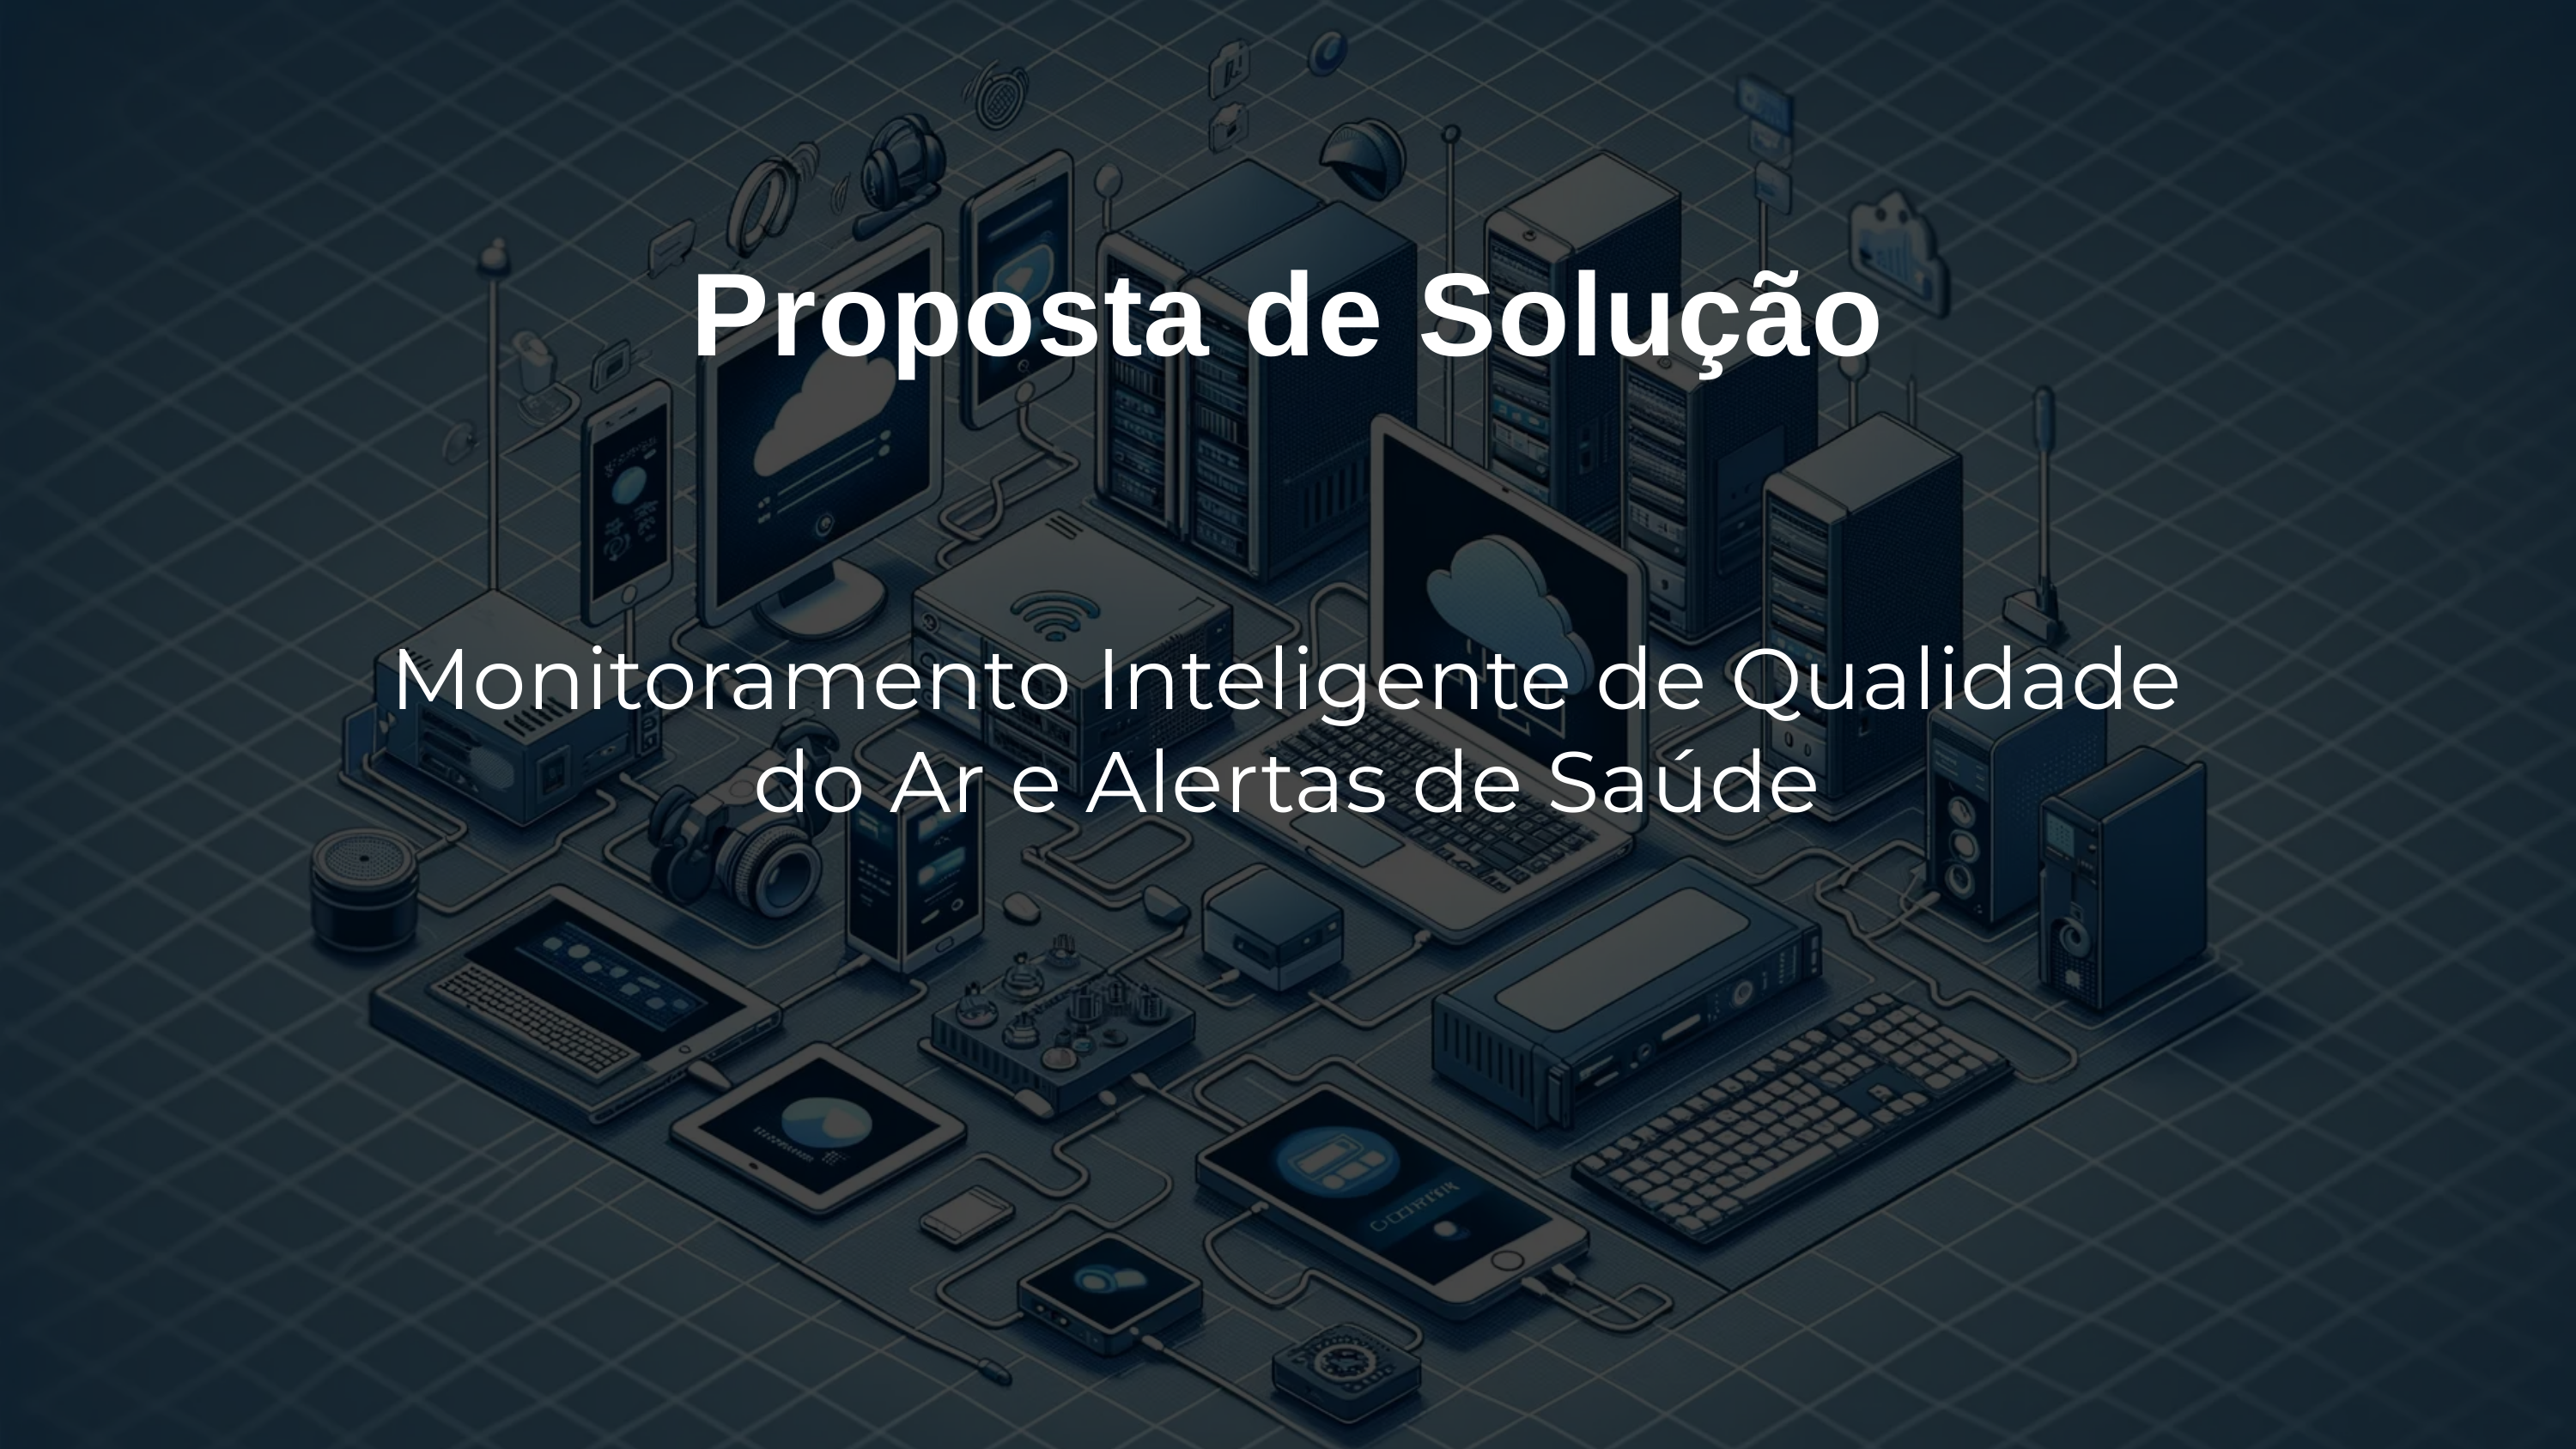

Proposta de Solução
Monitoramento Inteligente de Qualidade do Ar e Alertas de Saúde